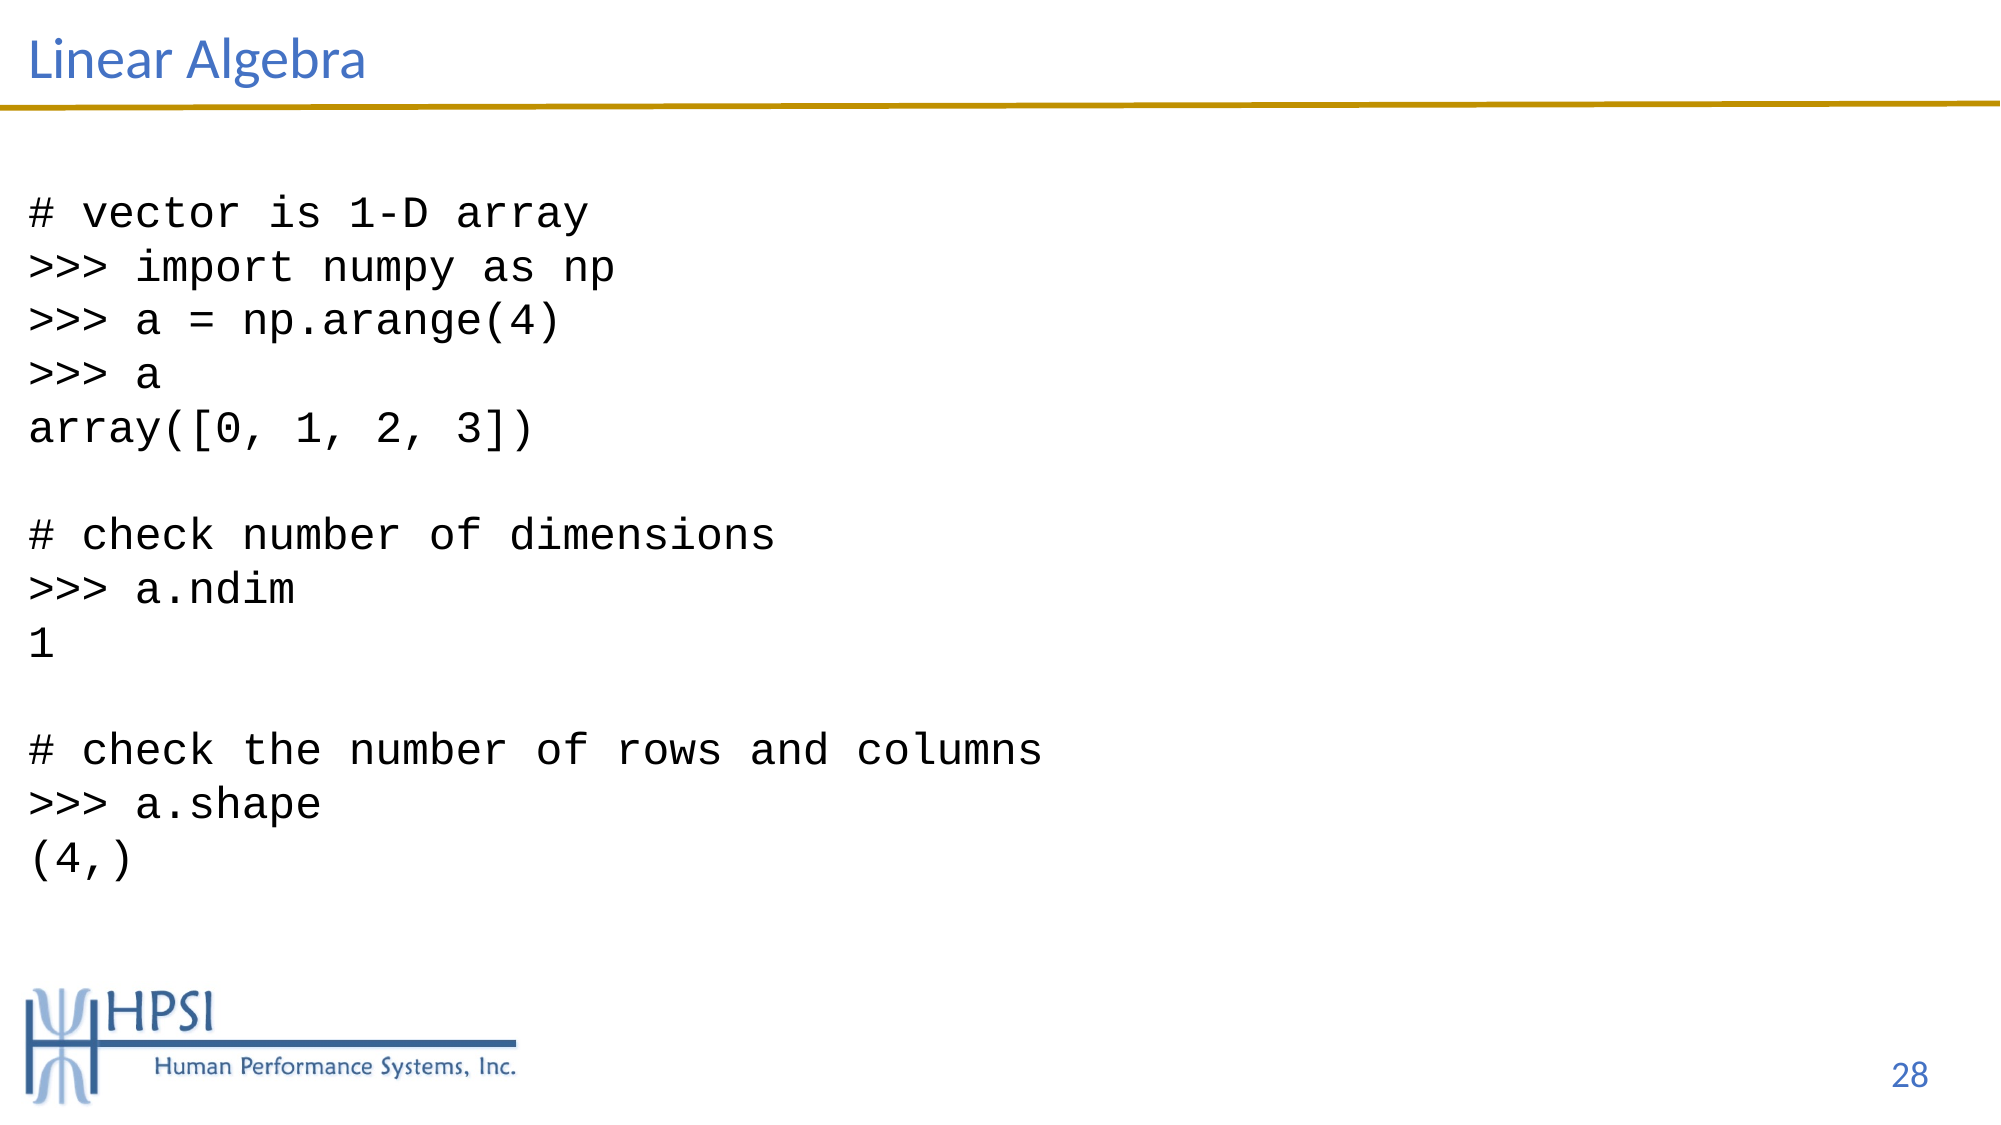

# Linear Algebra
# vector is 1-D array
>>> import numpy as np
>>> a = np.arange(4)
>>> a
array([0, 1, 2, 3])

# check number of dimensions
>>> a.ndim
1

# check the number of rows and columns
>>> a.shape
(4,)
28